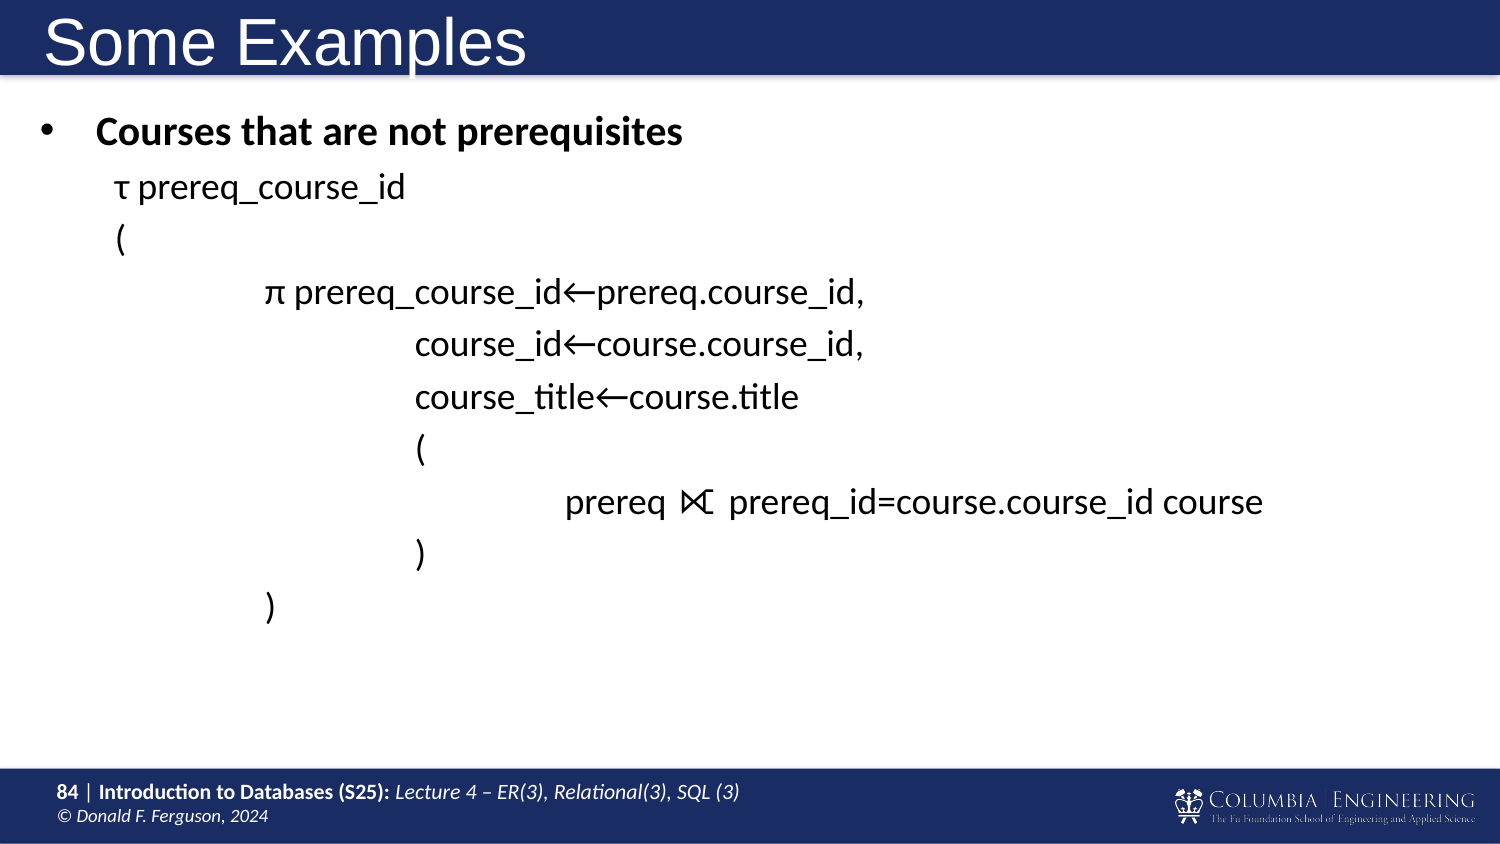

# Some Examples
Courses that are not prerequisites
τ prereq_course_id
(
	π prereq_course_id←prereq.course_id,
		course_id←course.course_id,
		course_title←course.title
		(
			prereq ⟖ prereq_id=course.course_id course
		)
	)